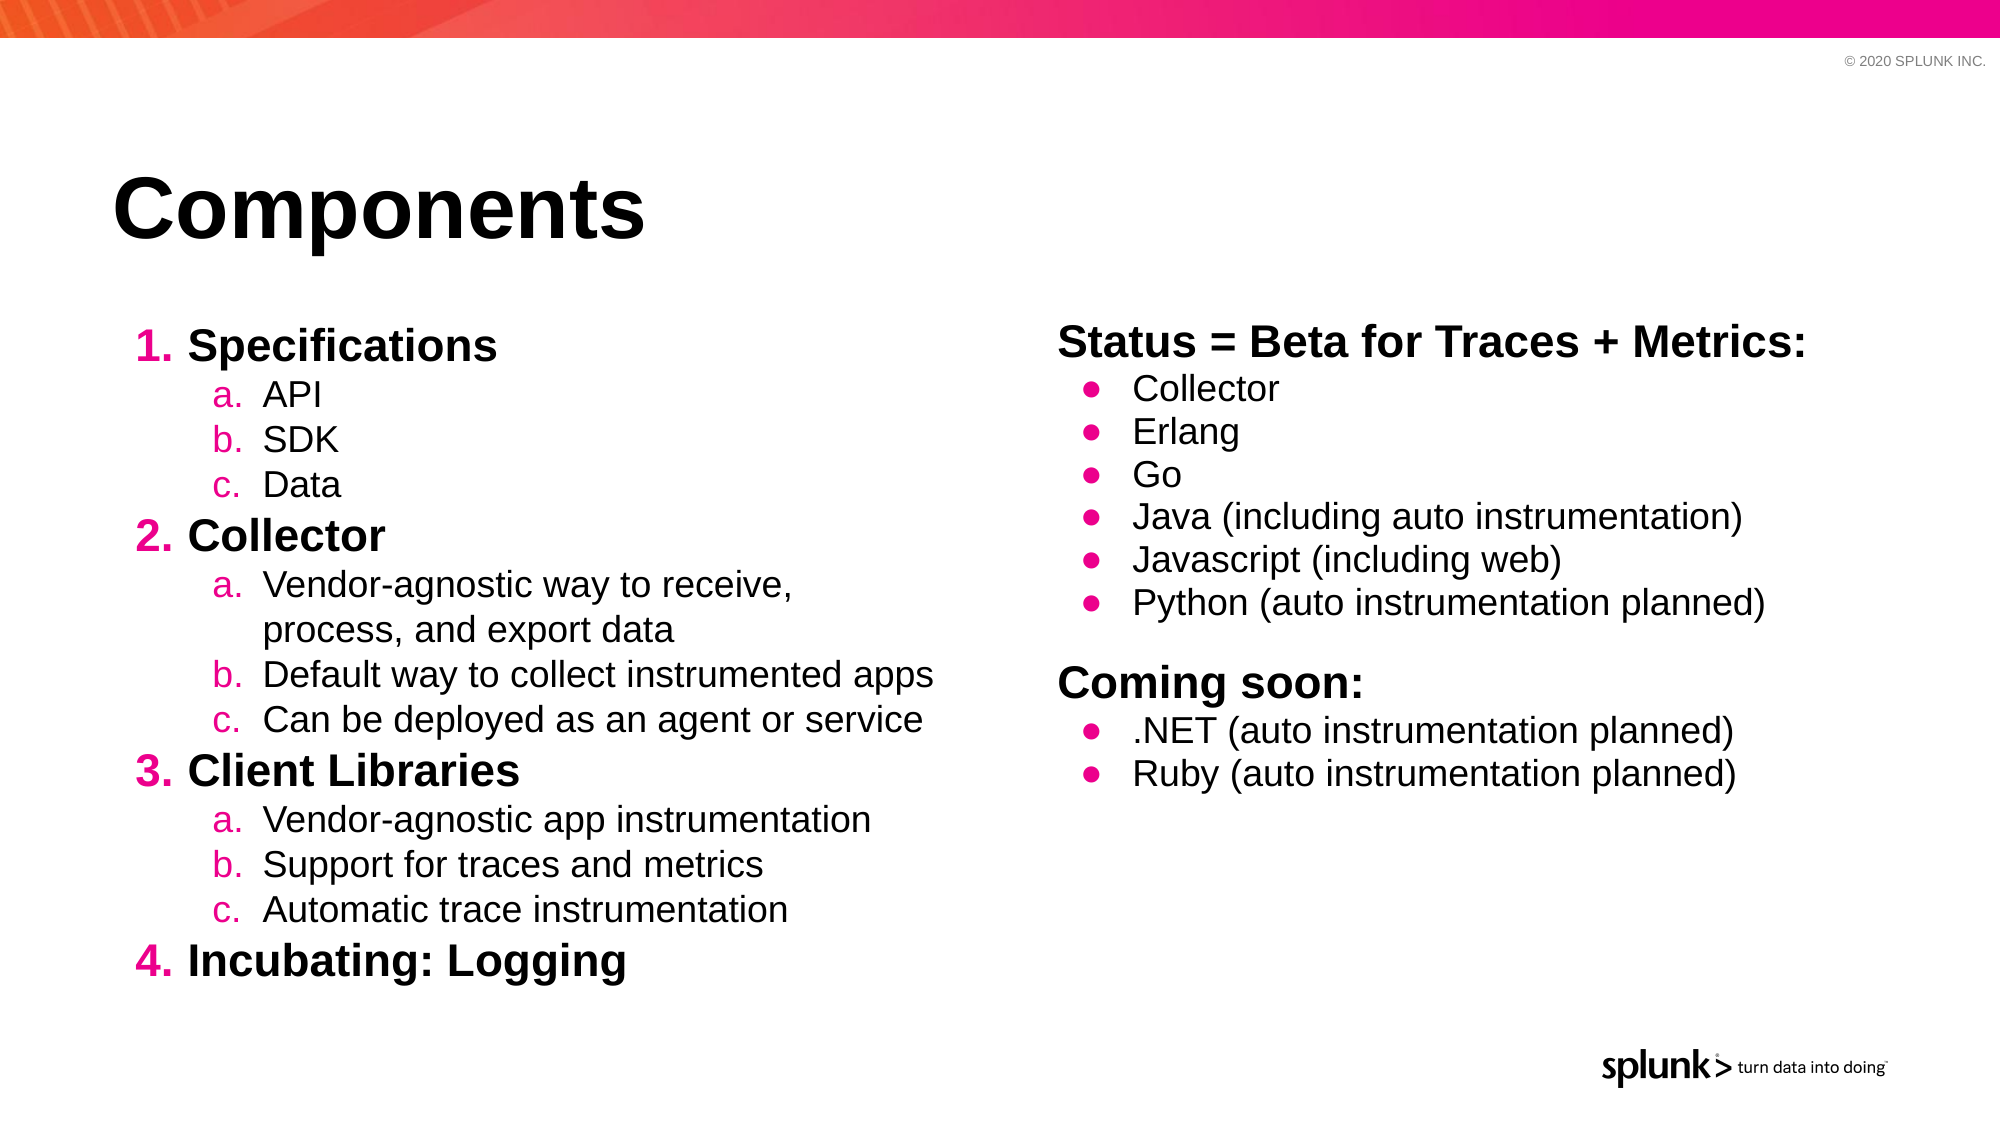

# Components
Specifications
API
SDK
Data
Collector
Vendor-agnostic way to receive, process, and export data
Default way to collect instrumented apps
Can be deployed as an agent or service
Client Libraries
Vendor-agnostic app instrumentation
Support for traces and metrics
Automatic trace instrumentation
Incubating: Logging

Status = Beta for Traces + Metrics:
Collector
Erlang
Go
Java (including auto instrumentation)
Javascript (including web)
Python (auto instrumentation planned)
Coming soon:
.NET (auto instrumentation planned)
Ruby (auto instrumentation planned)